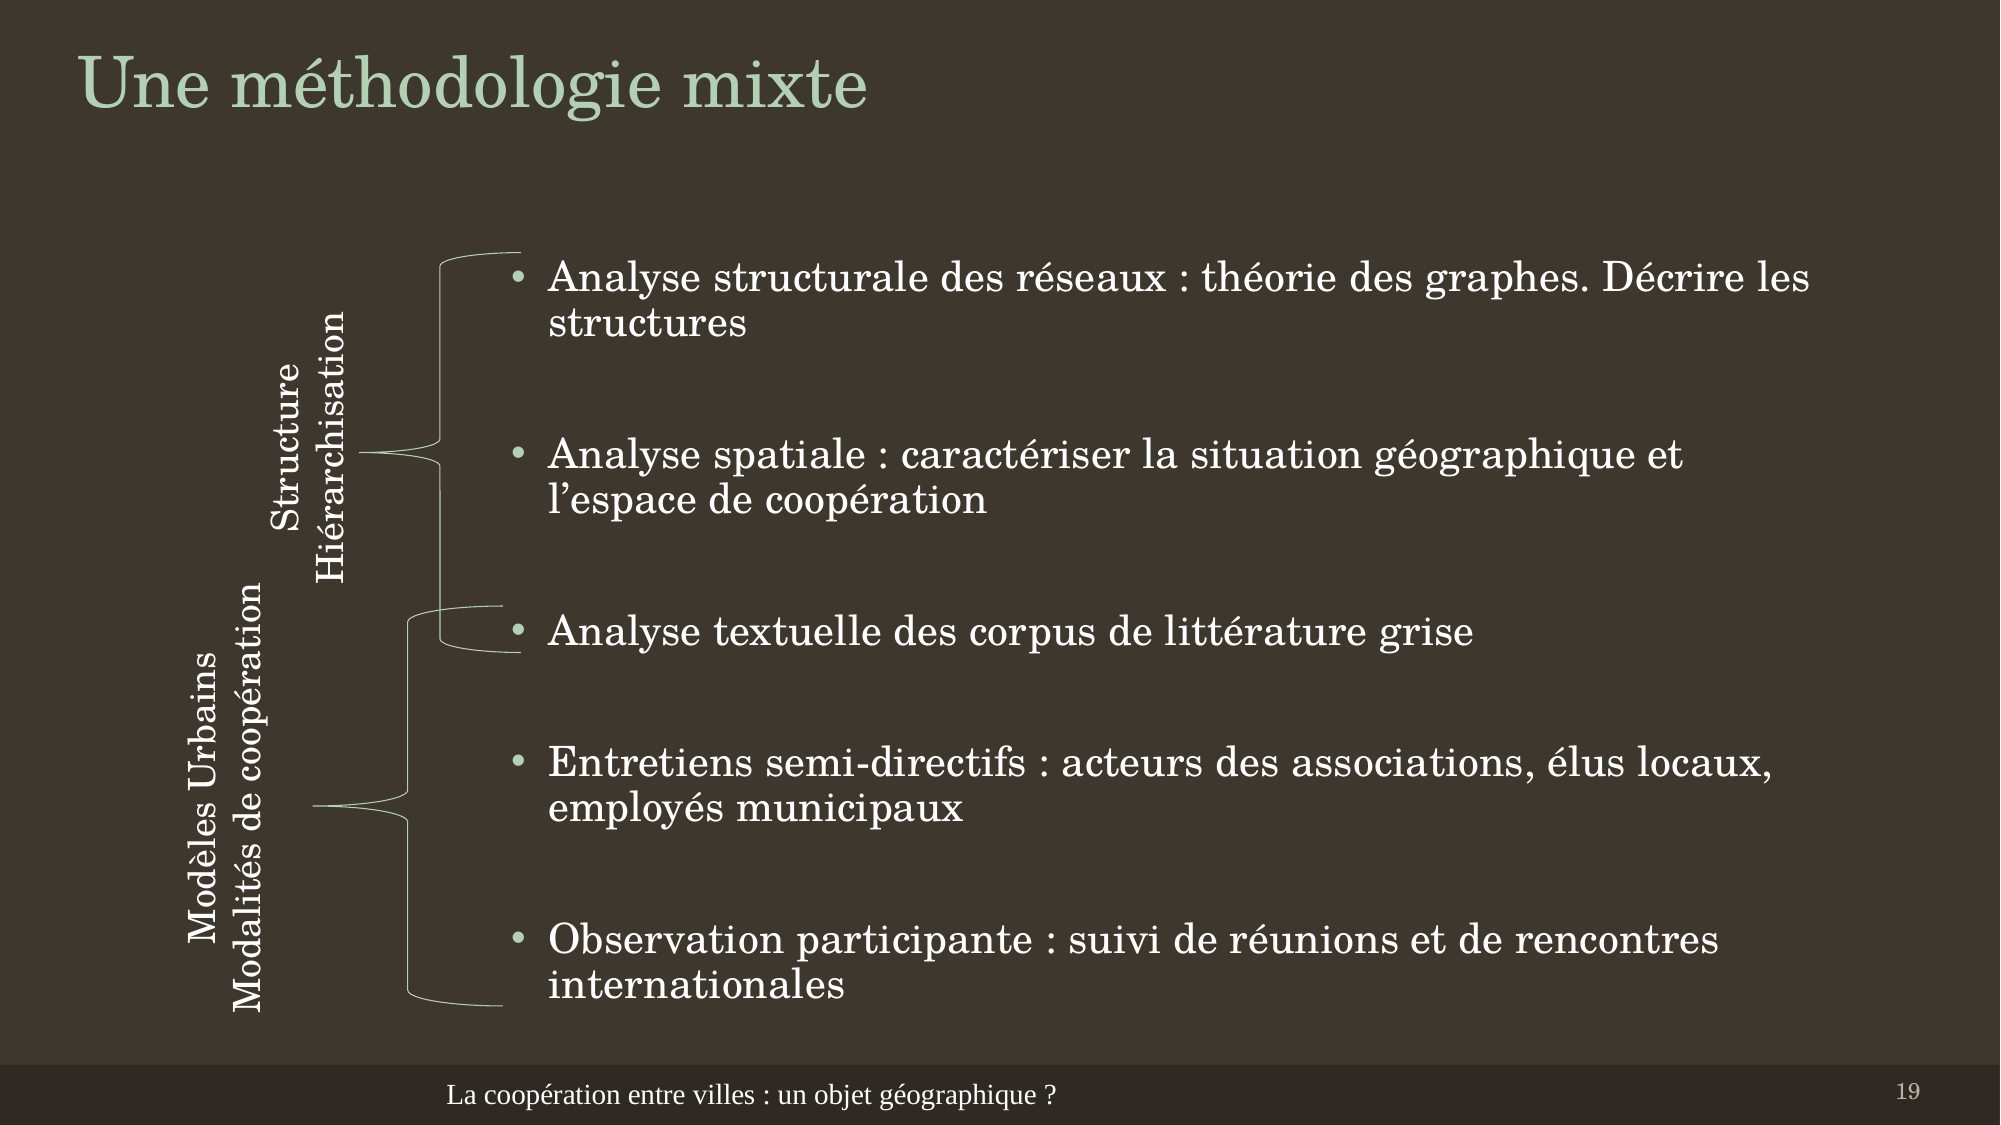

# Une méthodologie mixte

Analyse structurale des réseaux : théorie des graphes. Décrire les structures

Analyse spatiale : caractériser la situation géographique et l’espace de coopération

Analyse textuelle des corpus de littérature grise

Entretiens semi-directifs : acteurs des associations, élus locaux, employés municipaux

Observation participante : suivi de réunions et de rencontres internationales

Structure
Hiérarchisation

Modèles Urbains
Modalités de coopération
La coopération entre villes : un objet géographique ?
19